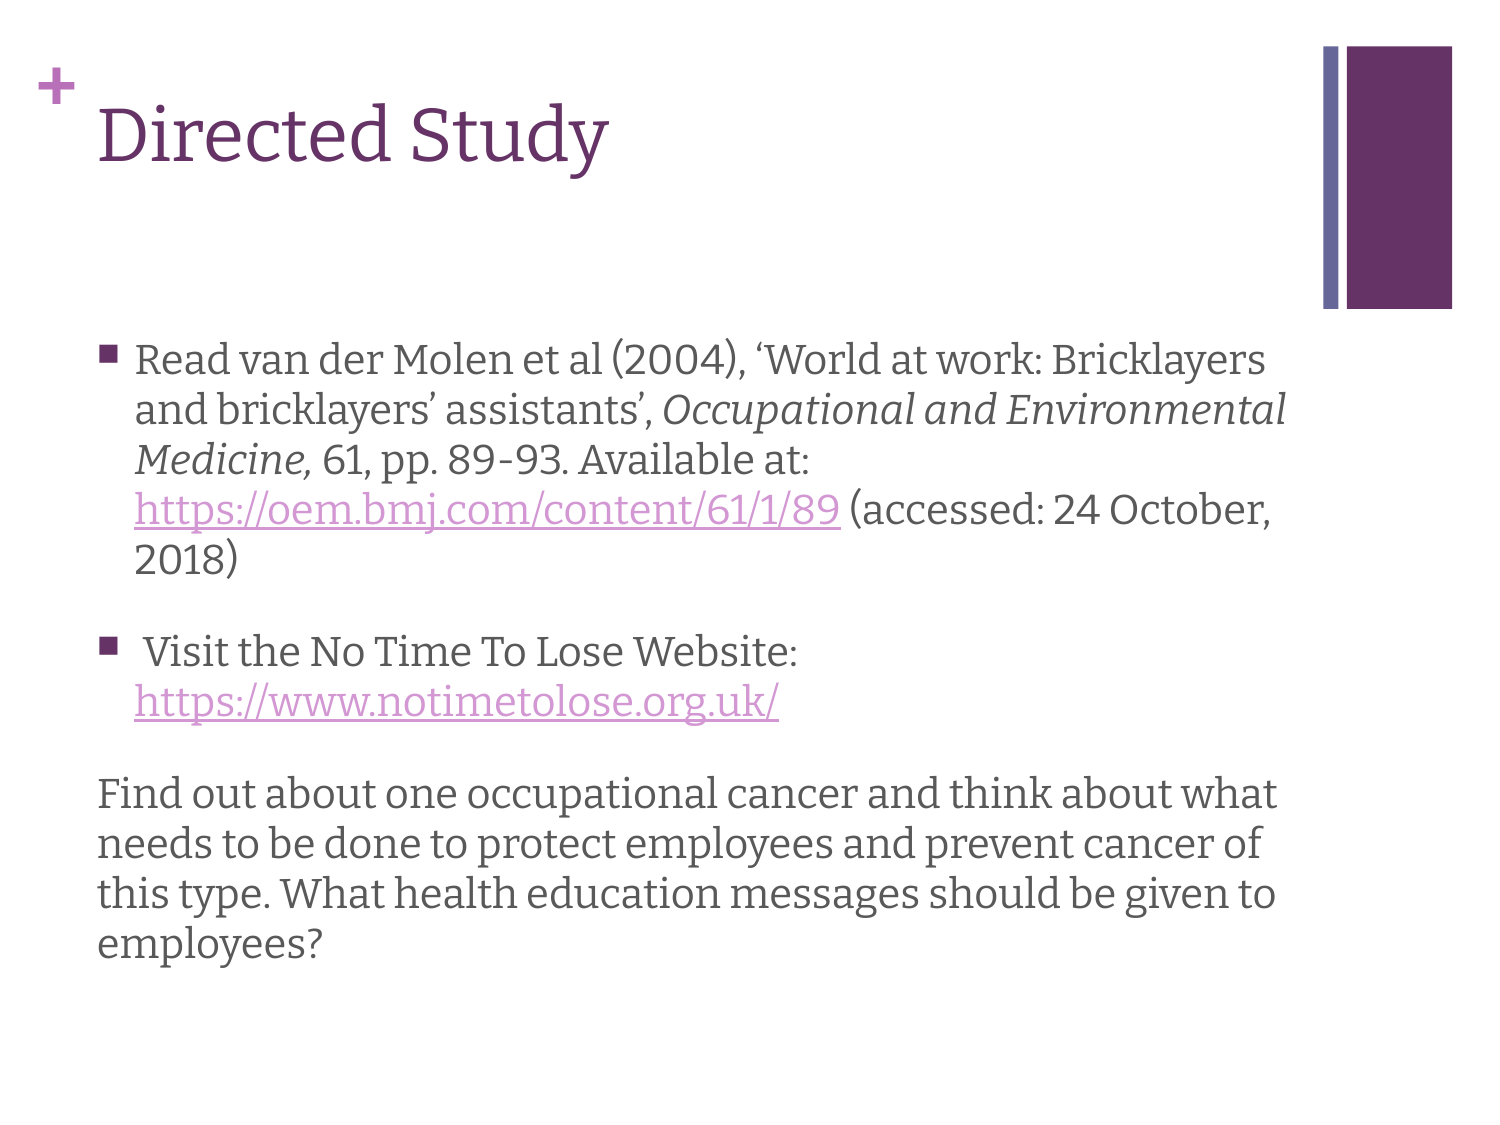

# Directed Study
Read van der Molen et al (2004), ‘World at work: Bricklayers and bricklayers’ assistants’, Occupational and Environmental Medicine, 61, pp. 89-93. Available at: https://oem.bmj.com/content/61/1/89 (accessed: 24 October, 2018)
 Visit the No Time To Lose Website: https://www.notimetolose.org.uk/
Find out about one occupational cancer and think about what needs to be done to protect employees and prevent cancer of this type. What health education messages should be given to employees?